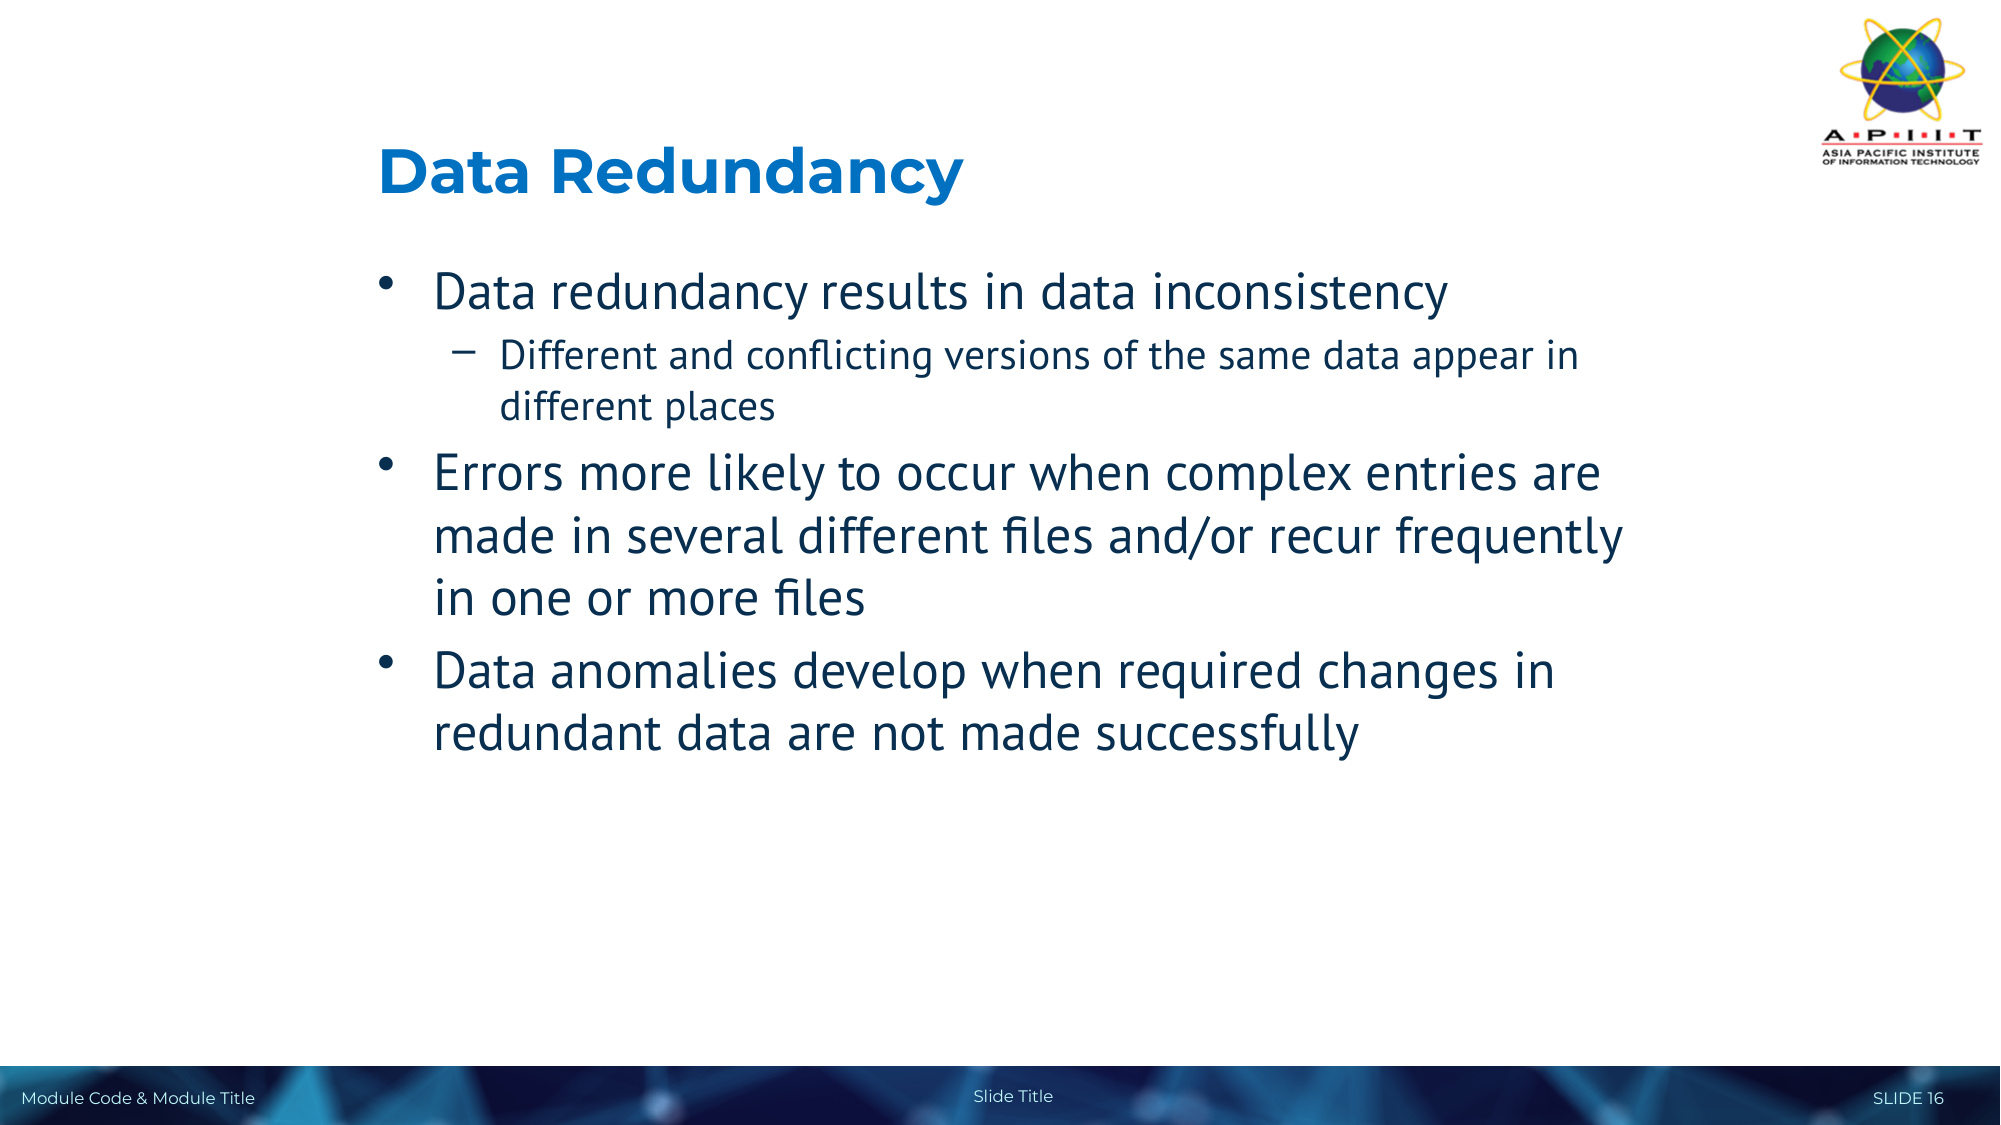

# Data Redundancy
Data redundancy results in data inconsistency
Different and conflicting versions of the same data appear in different places
Errors more likely to occur when complex entries are made in several different files and/or recur frequently in one or more files
Data anomalies develop when required changes in redundant data are not made successfully